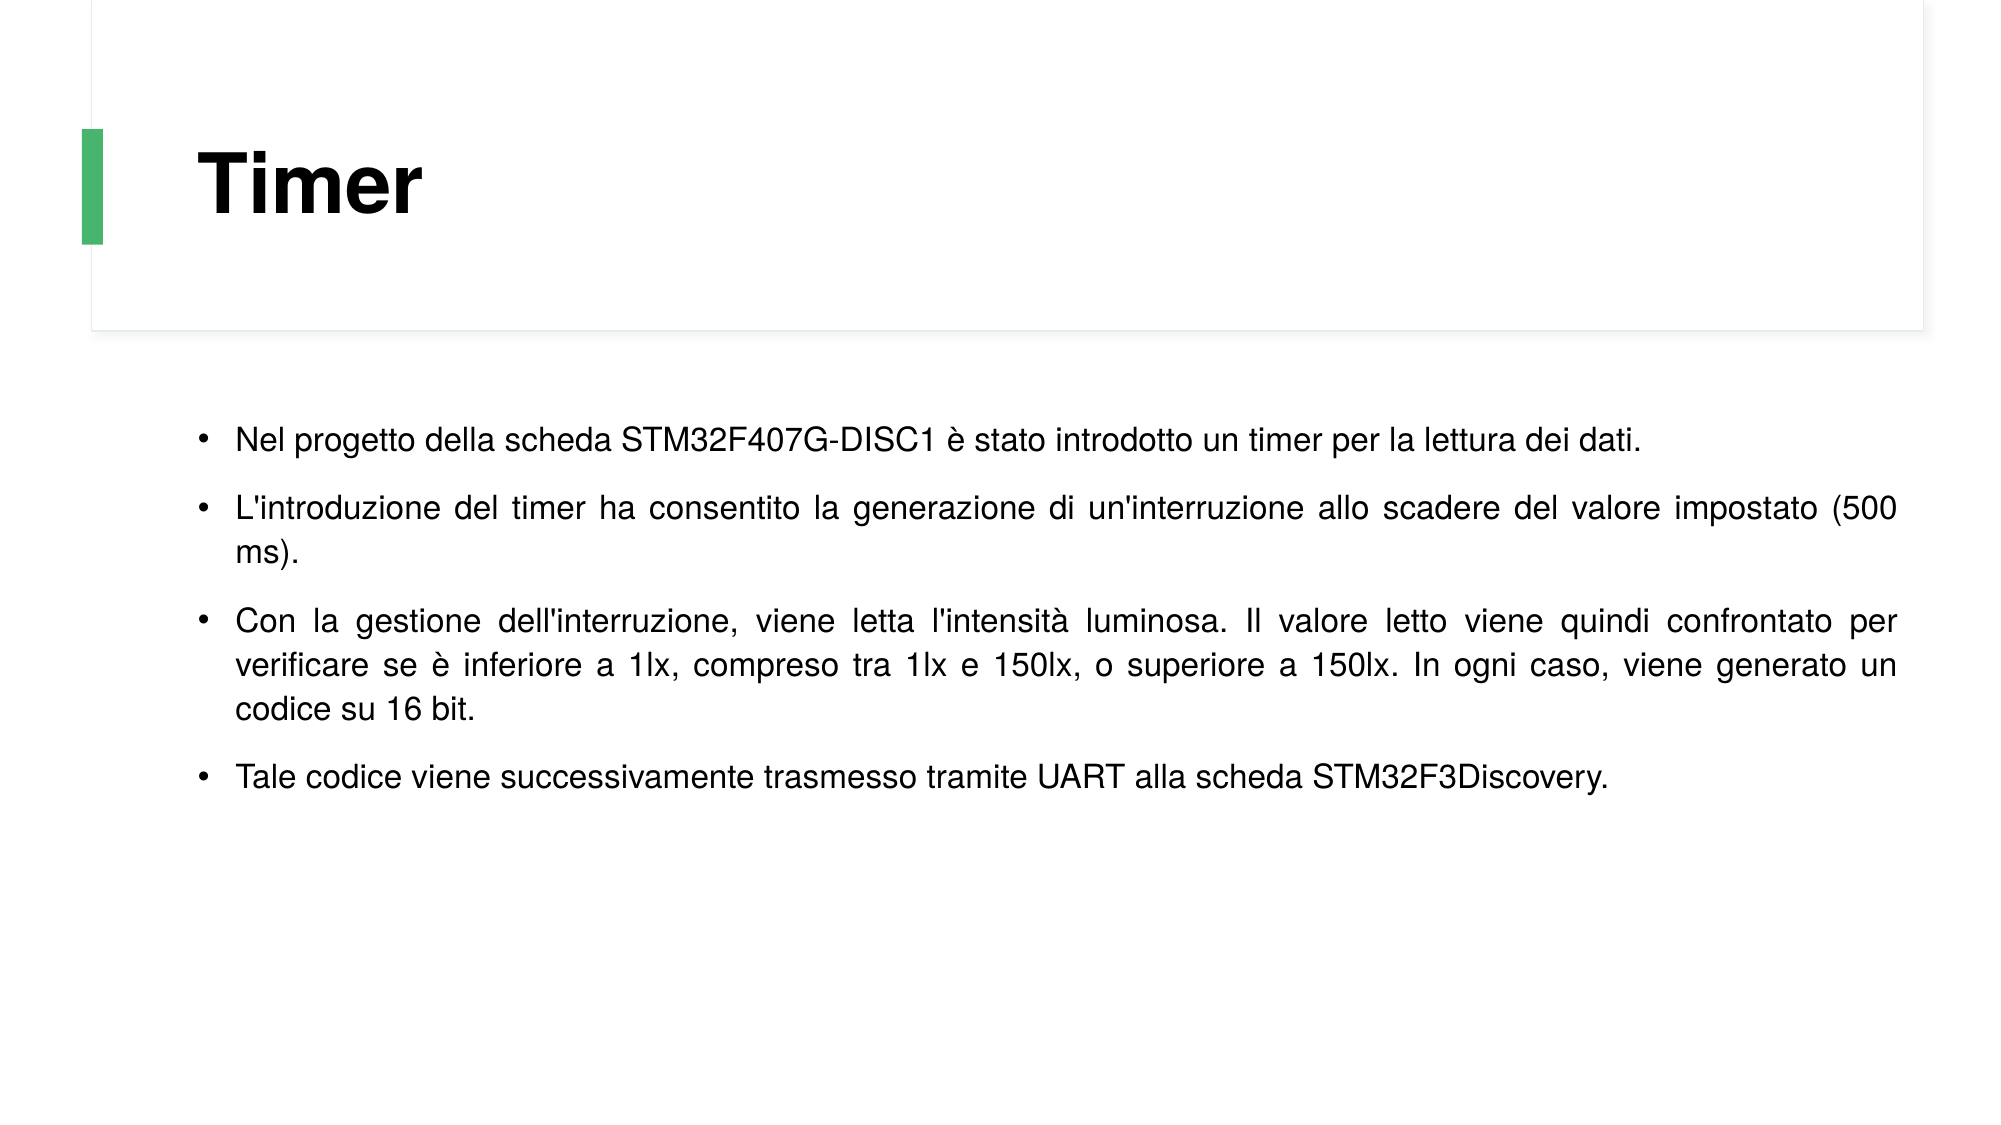

# Timer
Nel progetto della scheda STM32F407G-DISC1 è stato introdotto un timer per la lettura dei dati.
L'introduzione del timer ha consentito la generazione di un'interruzione allo scadere del valore impostato (500 ms).
Con la gestione dell'interruzione, viene letta l'intensità luminosa. Il valore letto viene quindi confrontato per verificare se è inferiore a 1lx, compreso tra 1lx e 150lx, o superiore a 150lx. In ogni caso, viene generato un codice su 16 bit.
Tale codice viene successivamente trasmesso tramite UART alla scheda STM32F3Discovery.